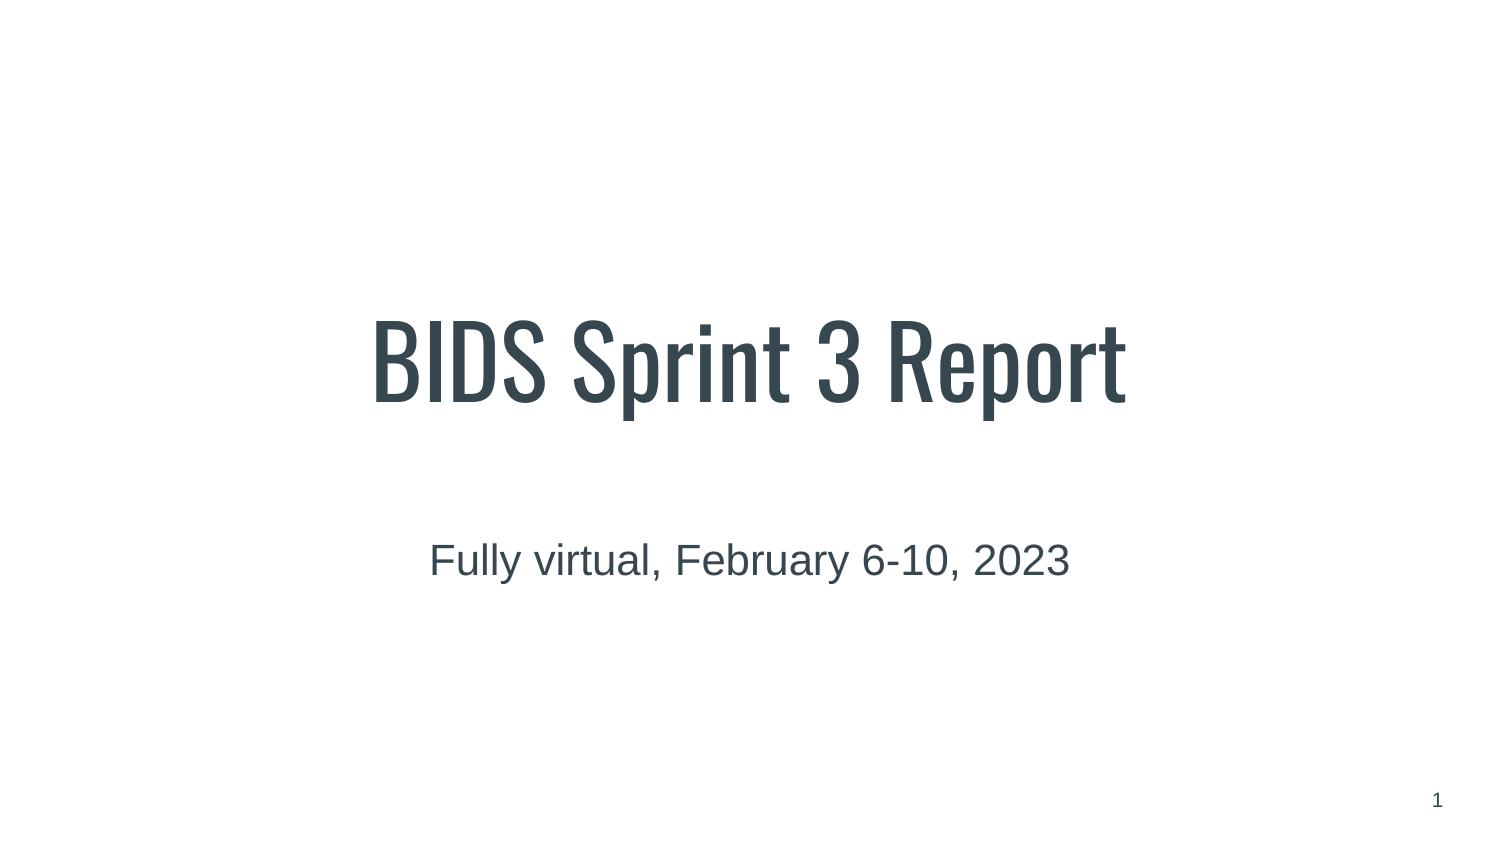

# BIDS Sprint 3 Report
Fully virtual, February 6-10, 2023
1